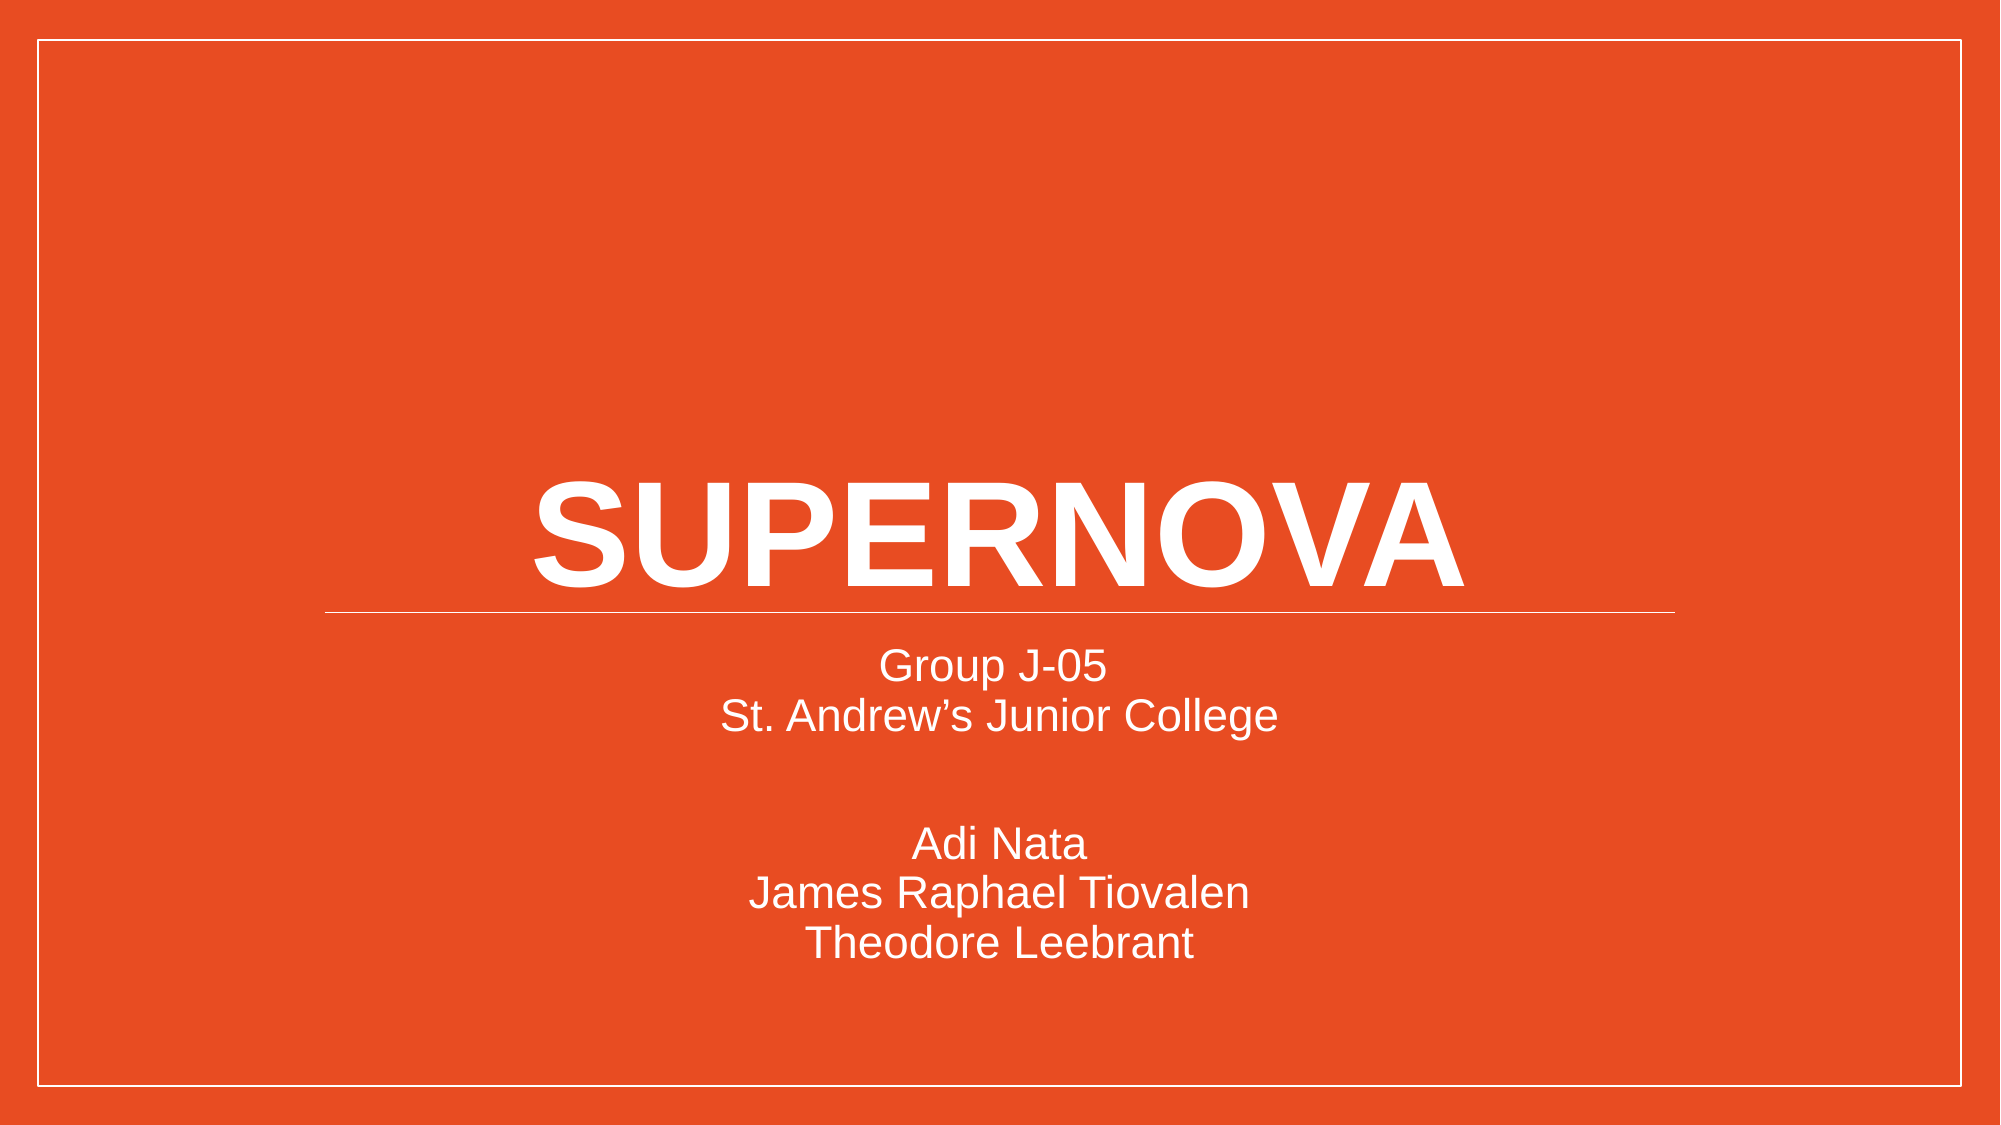

# Supernova
Group J-05
St. Andrew’s Junior College
Adi Nata
James Raphael Tiovalen
Theodore Leebrant